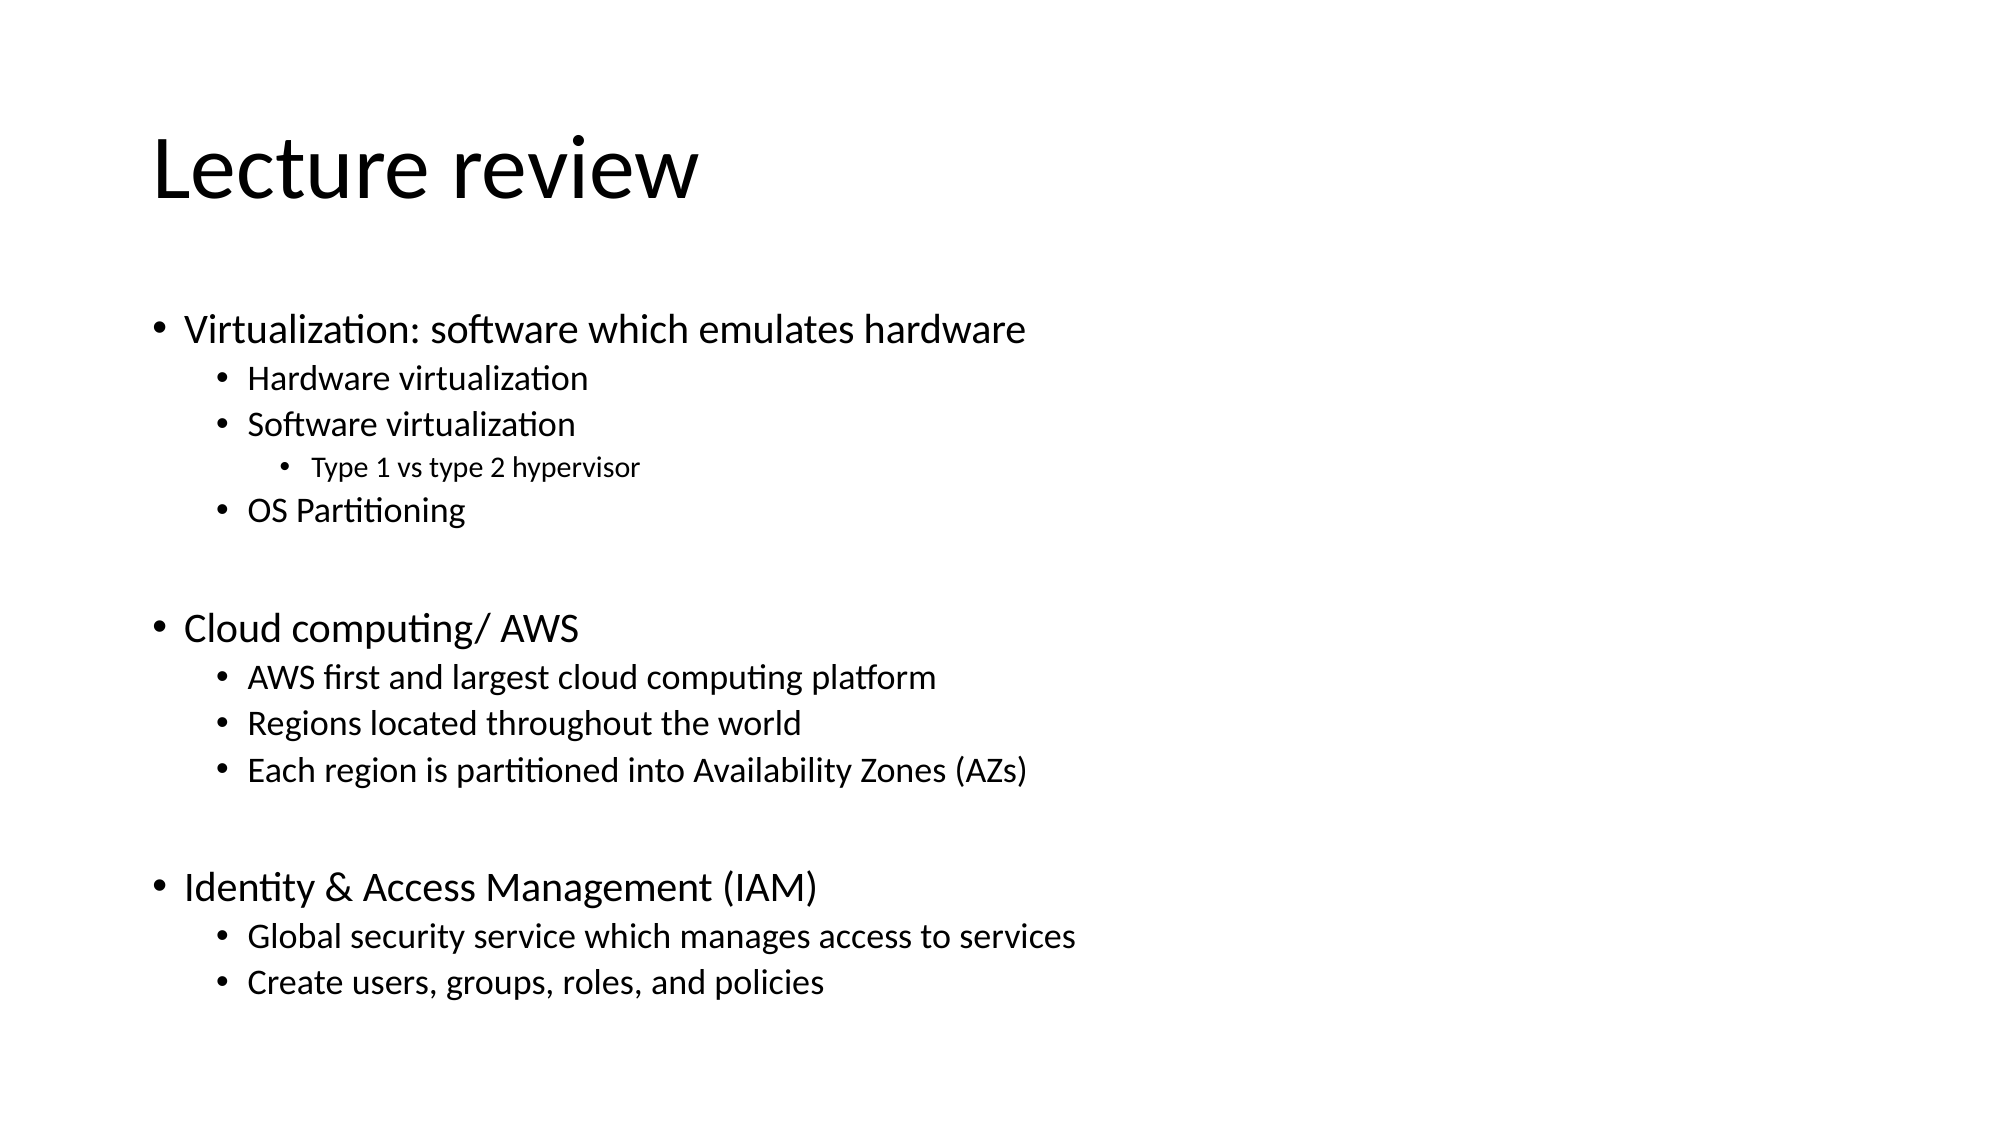

# Lecture review
Virtualization: software which emulates hardware
Hardware virtualization
Software virtualization
Type 1 vs type 2 hypervisor
OS Partitioning

Cloud computing/ AWS
AWS first and largest cloud computing platform
Regions located throughout the world
Each region is partitioned into Availability Zones (AZs)

Identity & Access Management (IAM)
Global security service which manages access to services
Create users, groups, roles, and policies